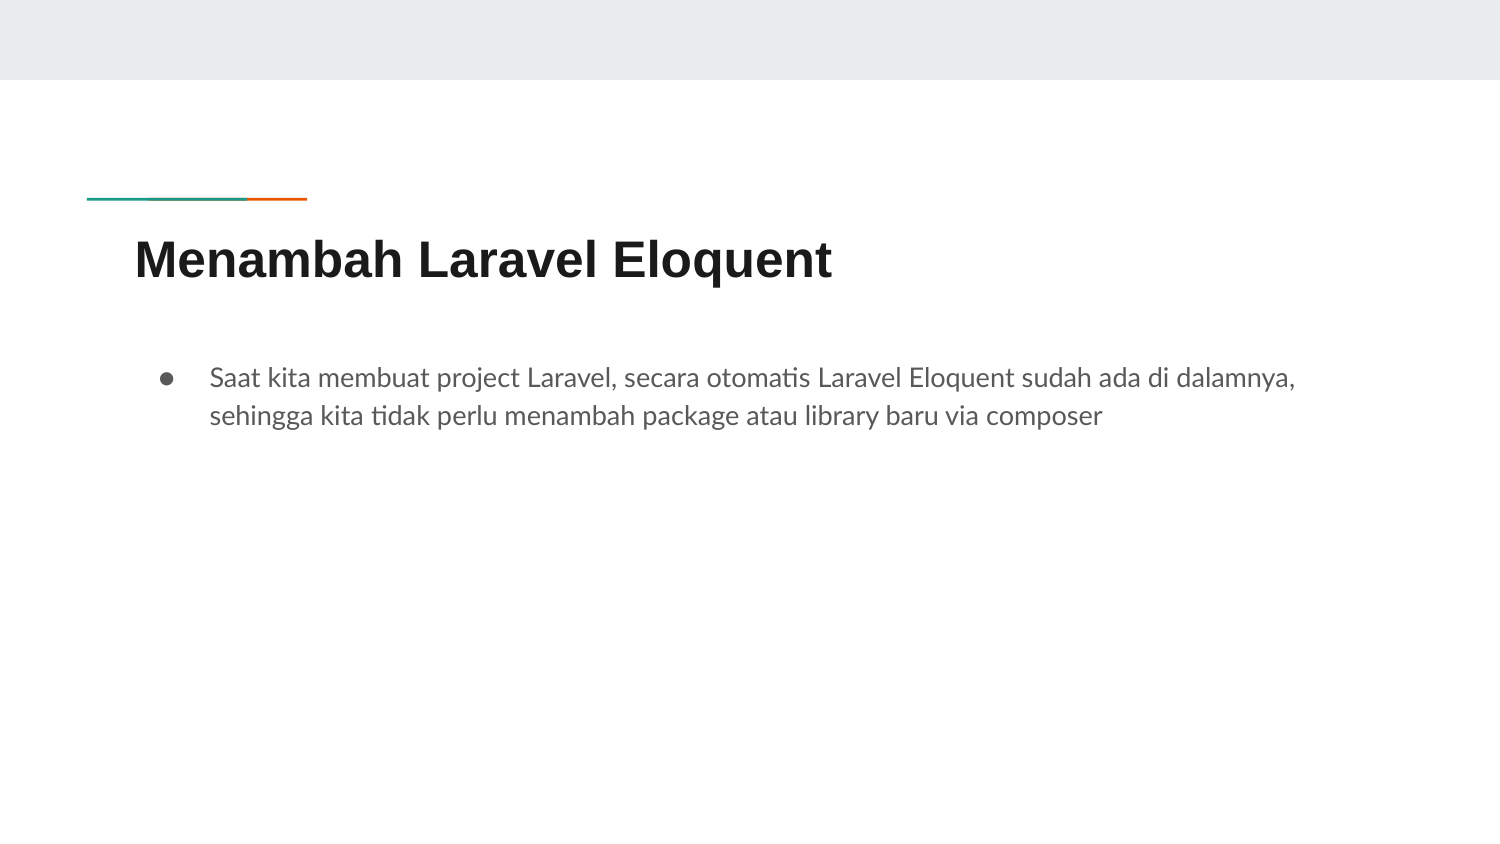

# Menambah Laravel Eloquent
Saat kita membuat project Laravel, secara otomatis Laravel Eloquent sudah ada di dalamnya, sehingga kita tidak perlu menambah package atau library baru via composer